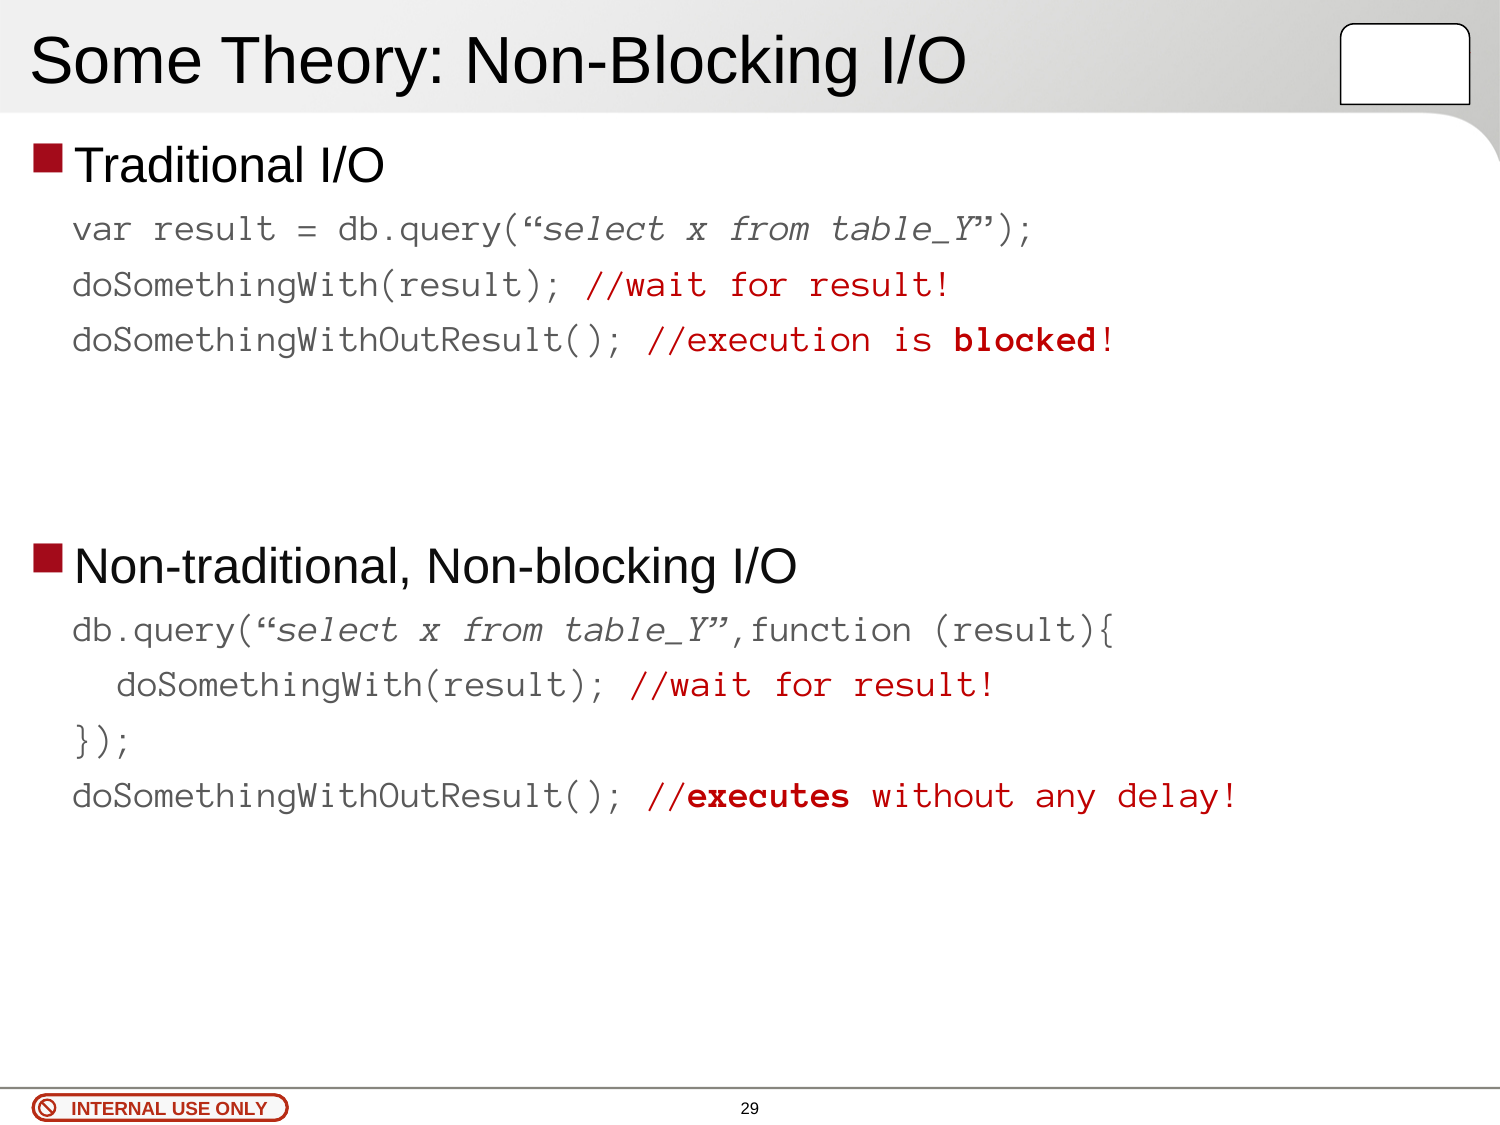

# Some Theory: Non-Blocking I/O
Traditional I/O
var result = db.query(“select x from table_Y”);
doSomethingWith(result); //wait for result!
doSomethingWithOutResult(); //execution is blocked!

Non-traditional, Non-blocking I/O
db.query(“select x from table_Y”,function (result){
	doSomethingWith(result); //wait for result!
});
doSomethingWithOutResult(); //executes without any delay!